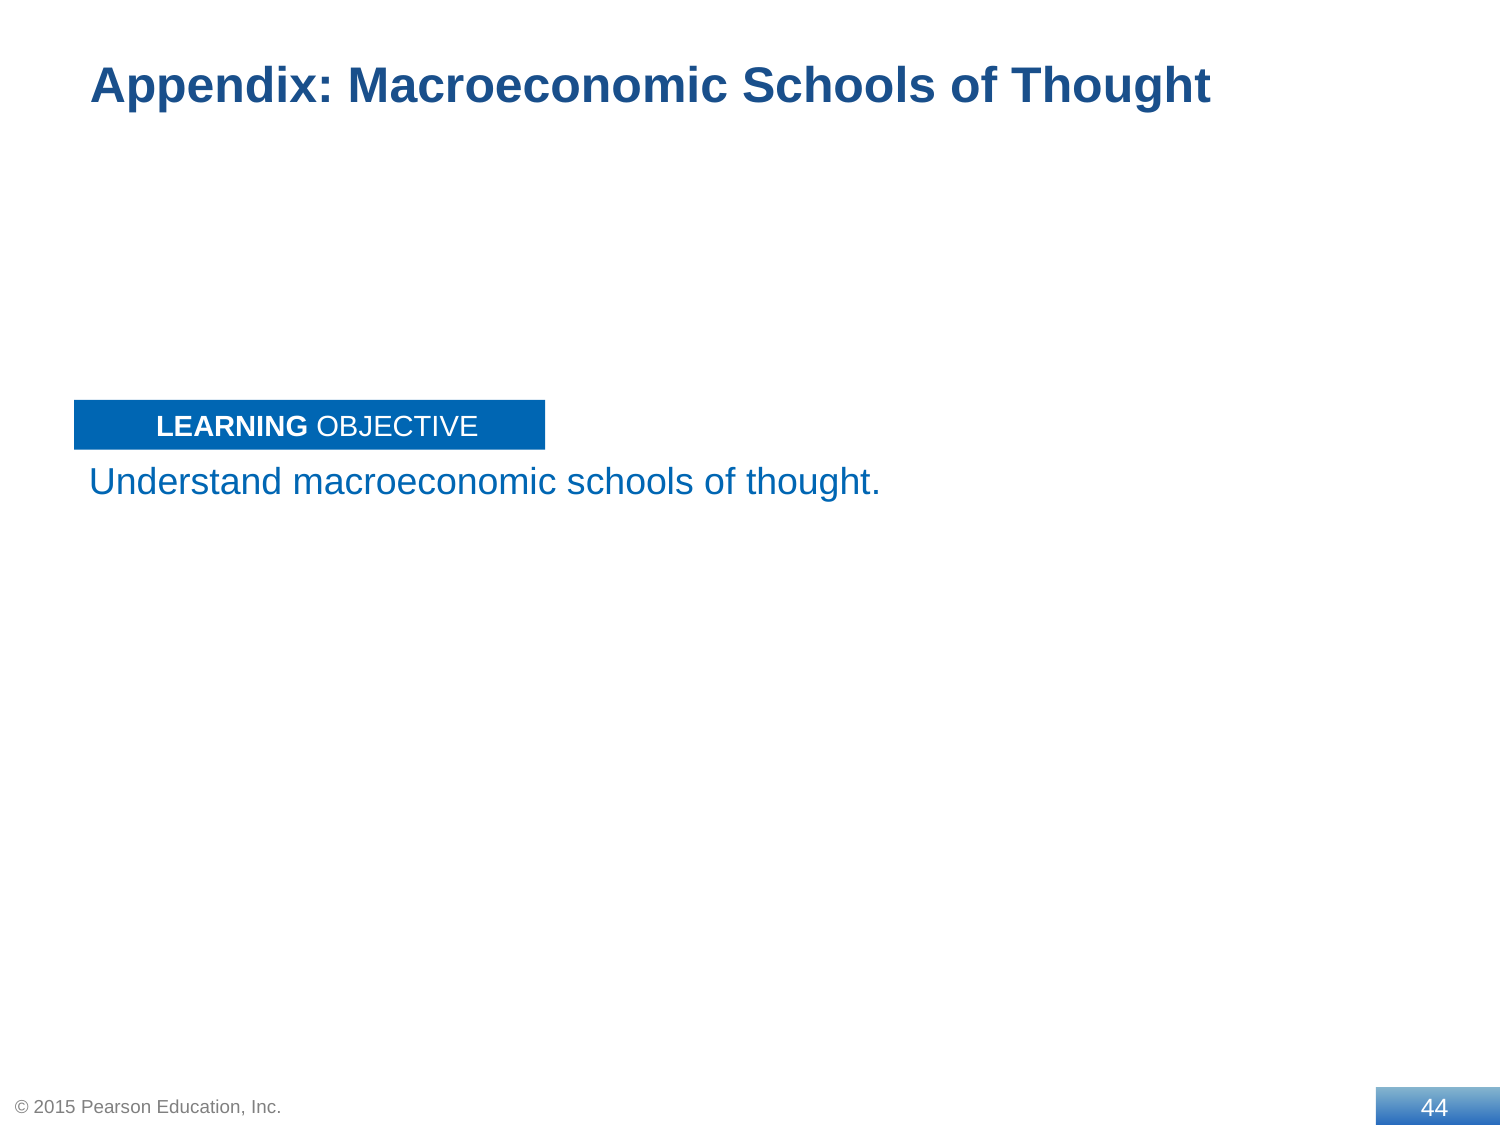

# Appendix: Macroeconomic Schools of Thought
Understand macroeconomic schools of thought.